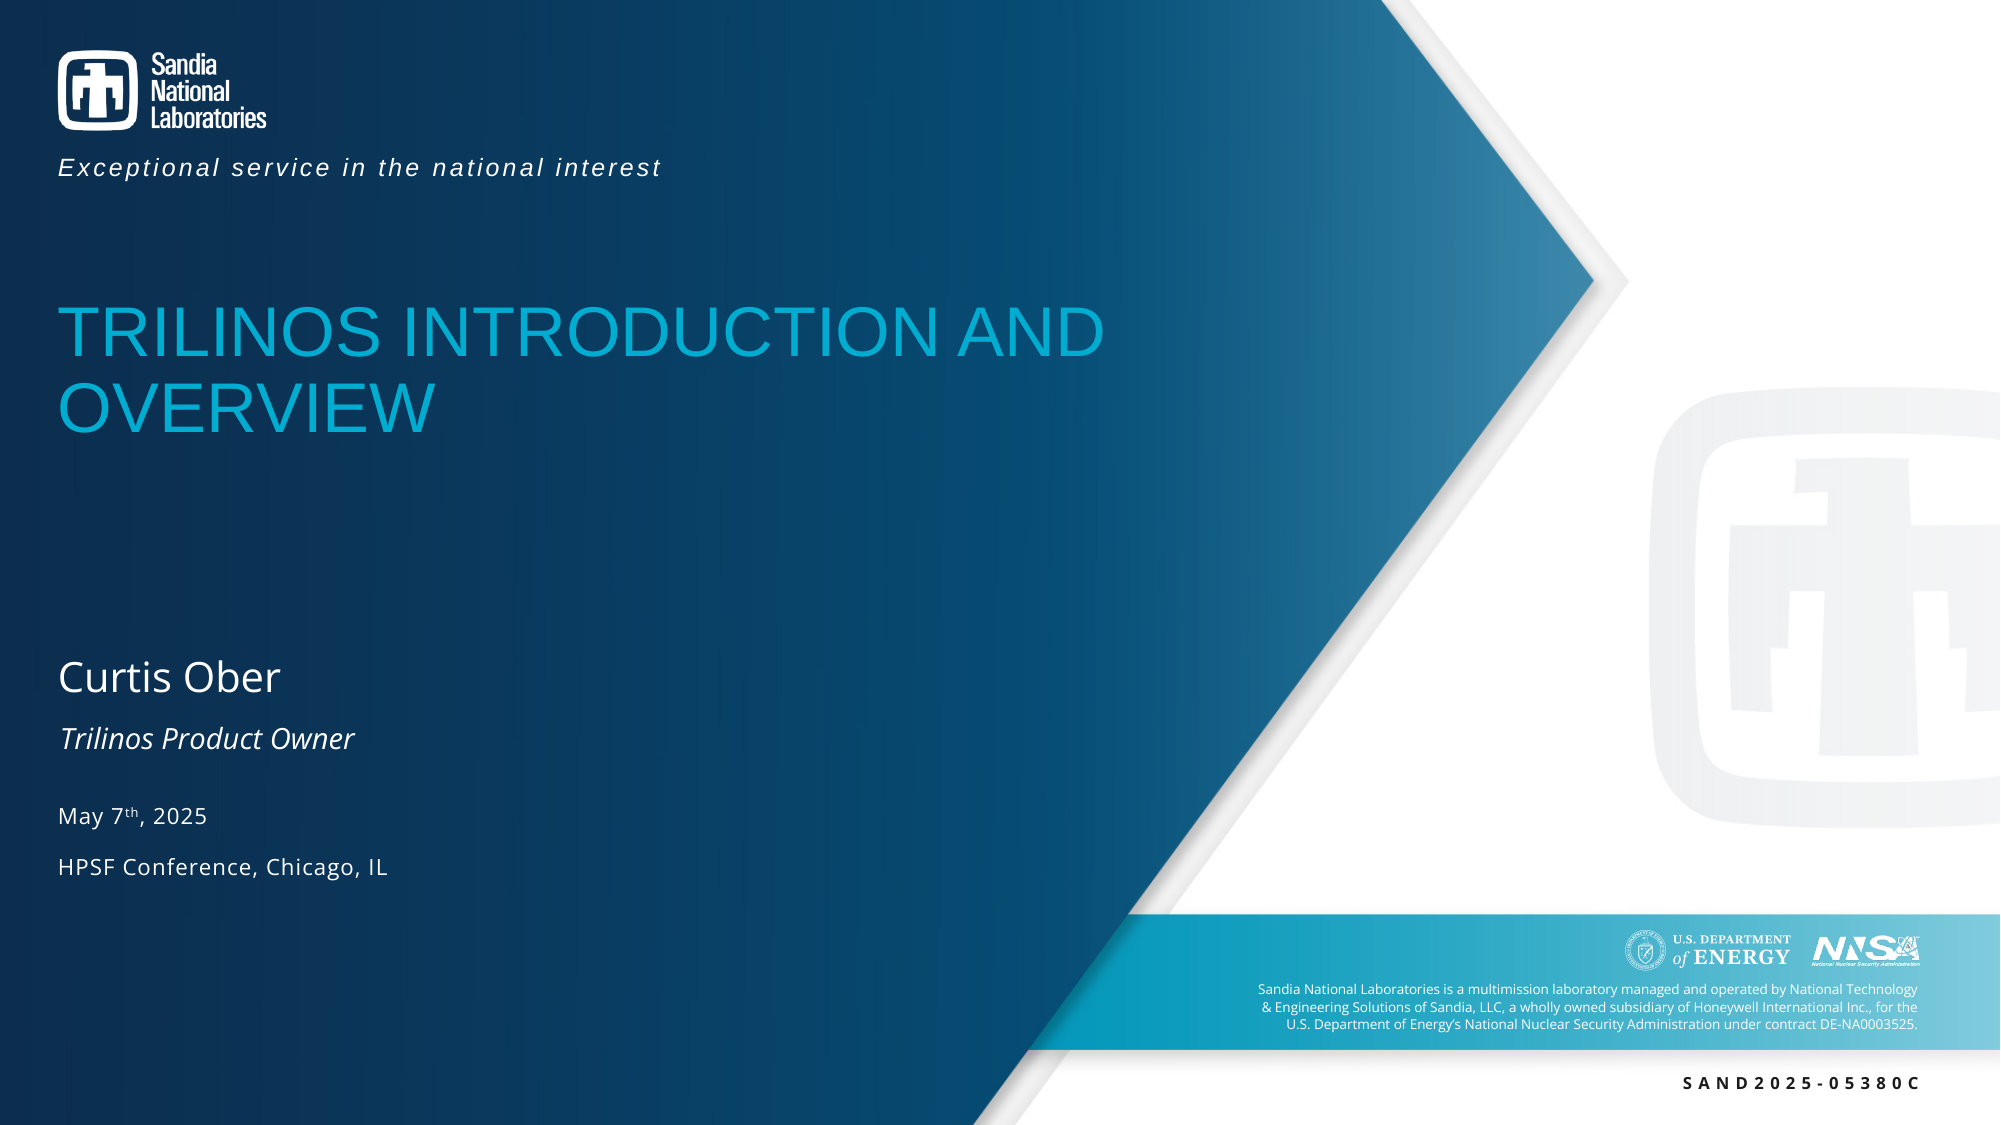

# Trilinos Introduction and Overview

Curtis Ober
Trilinos Product Owner
May 7th, 2025
HPSF Conference, Chicago, IL
SAND2025-05380C